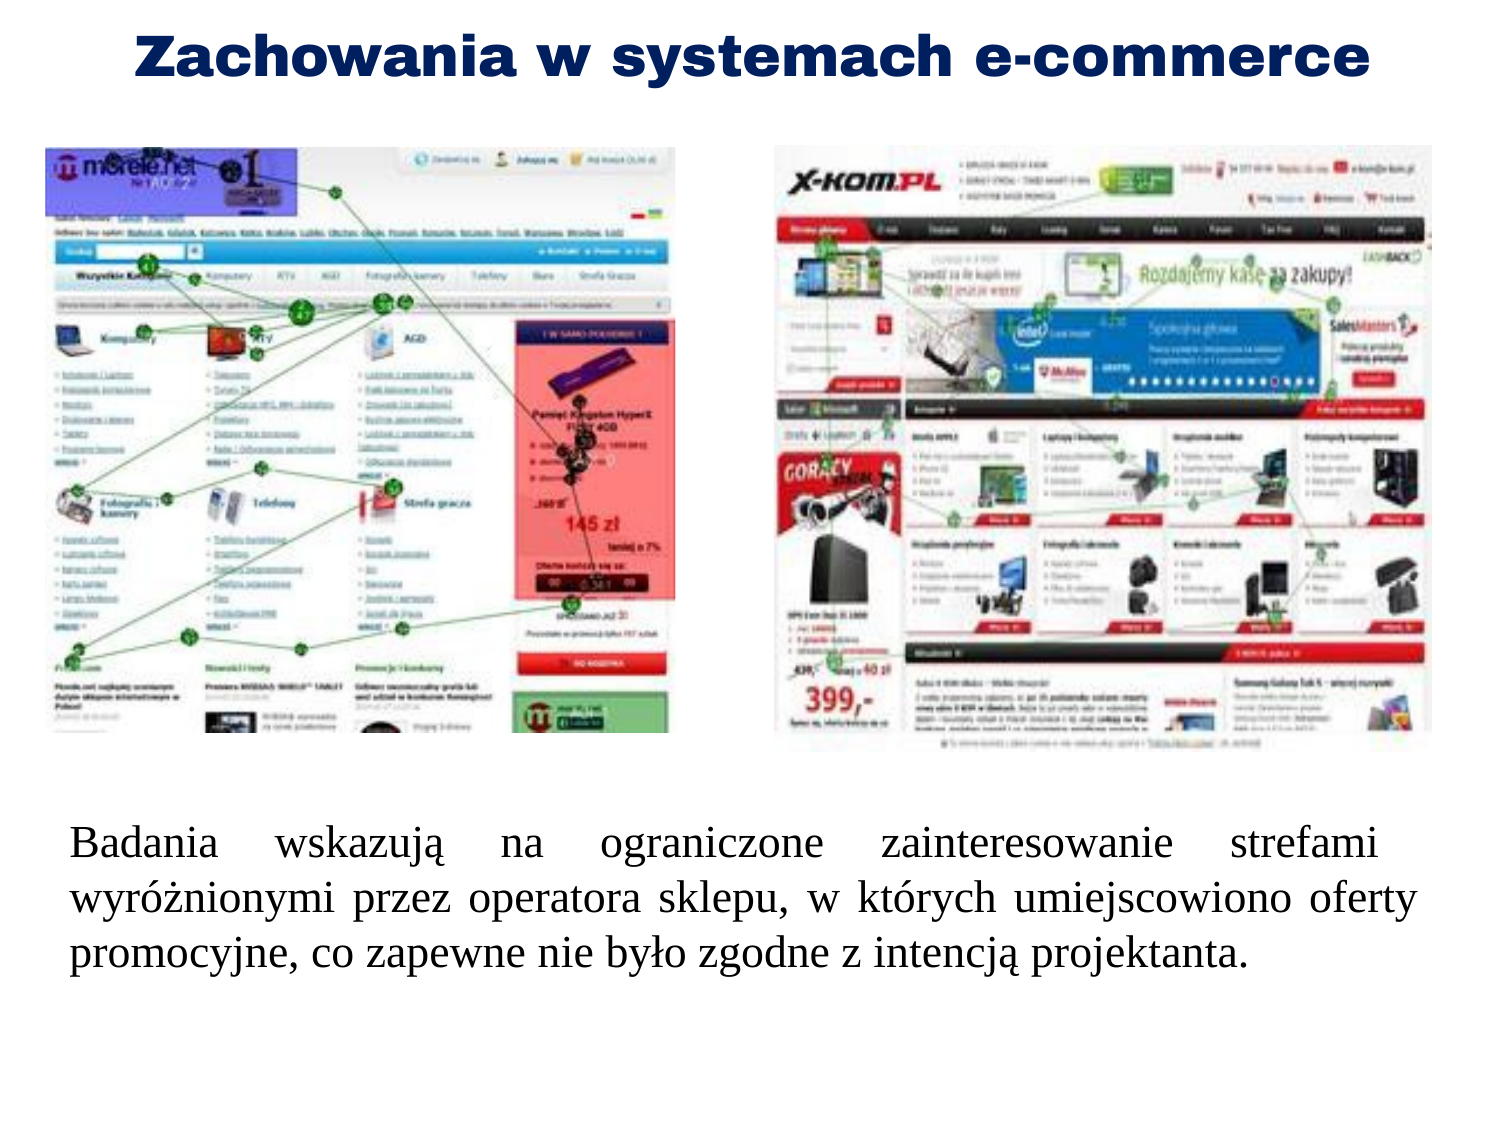

# Zachowania w systemach e-commerce

Badania wskazują na ograniczone zainteresowanie strefami  wyróżnionymi przez operatora sklepu, w których umiejscowiono oferty  promocyjne, co zapewne nie było zgodne z intencją projektanta.